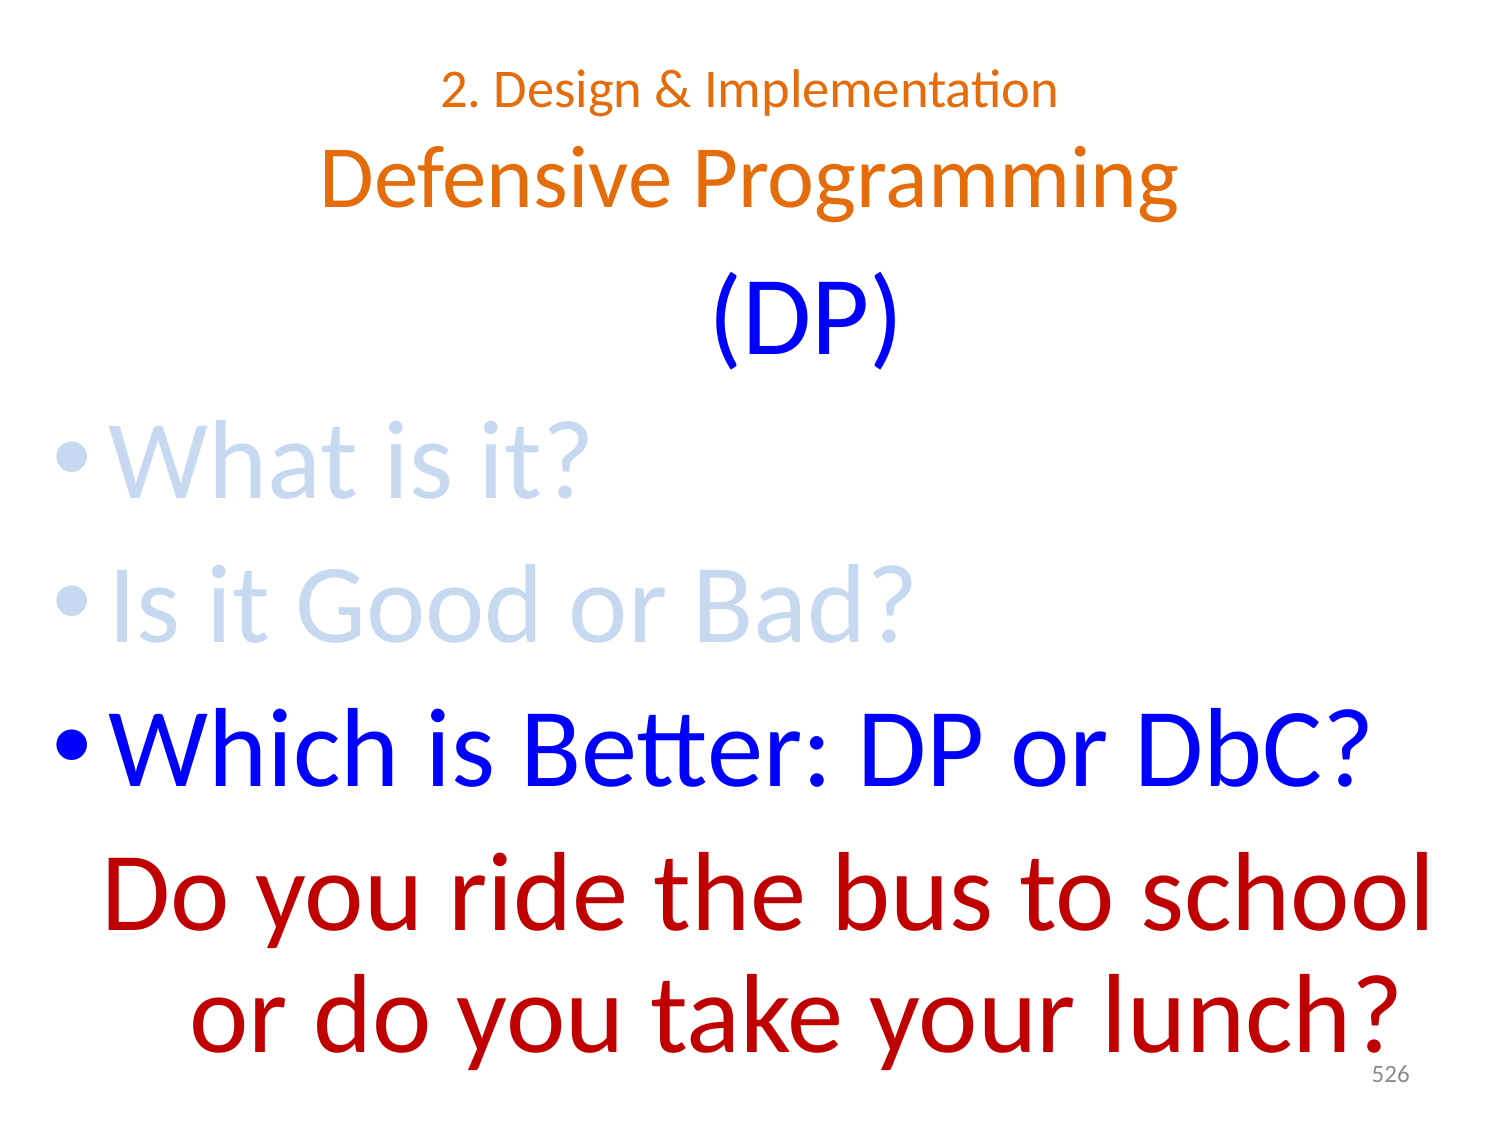

# 2. Design & Implementation Defensive Programming
					(DP)
What is it?
Is it Good or Bad?
Which is Better: DP or DbC?
Do you ride the bus to school or do you take your lunch?
526